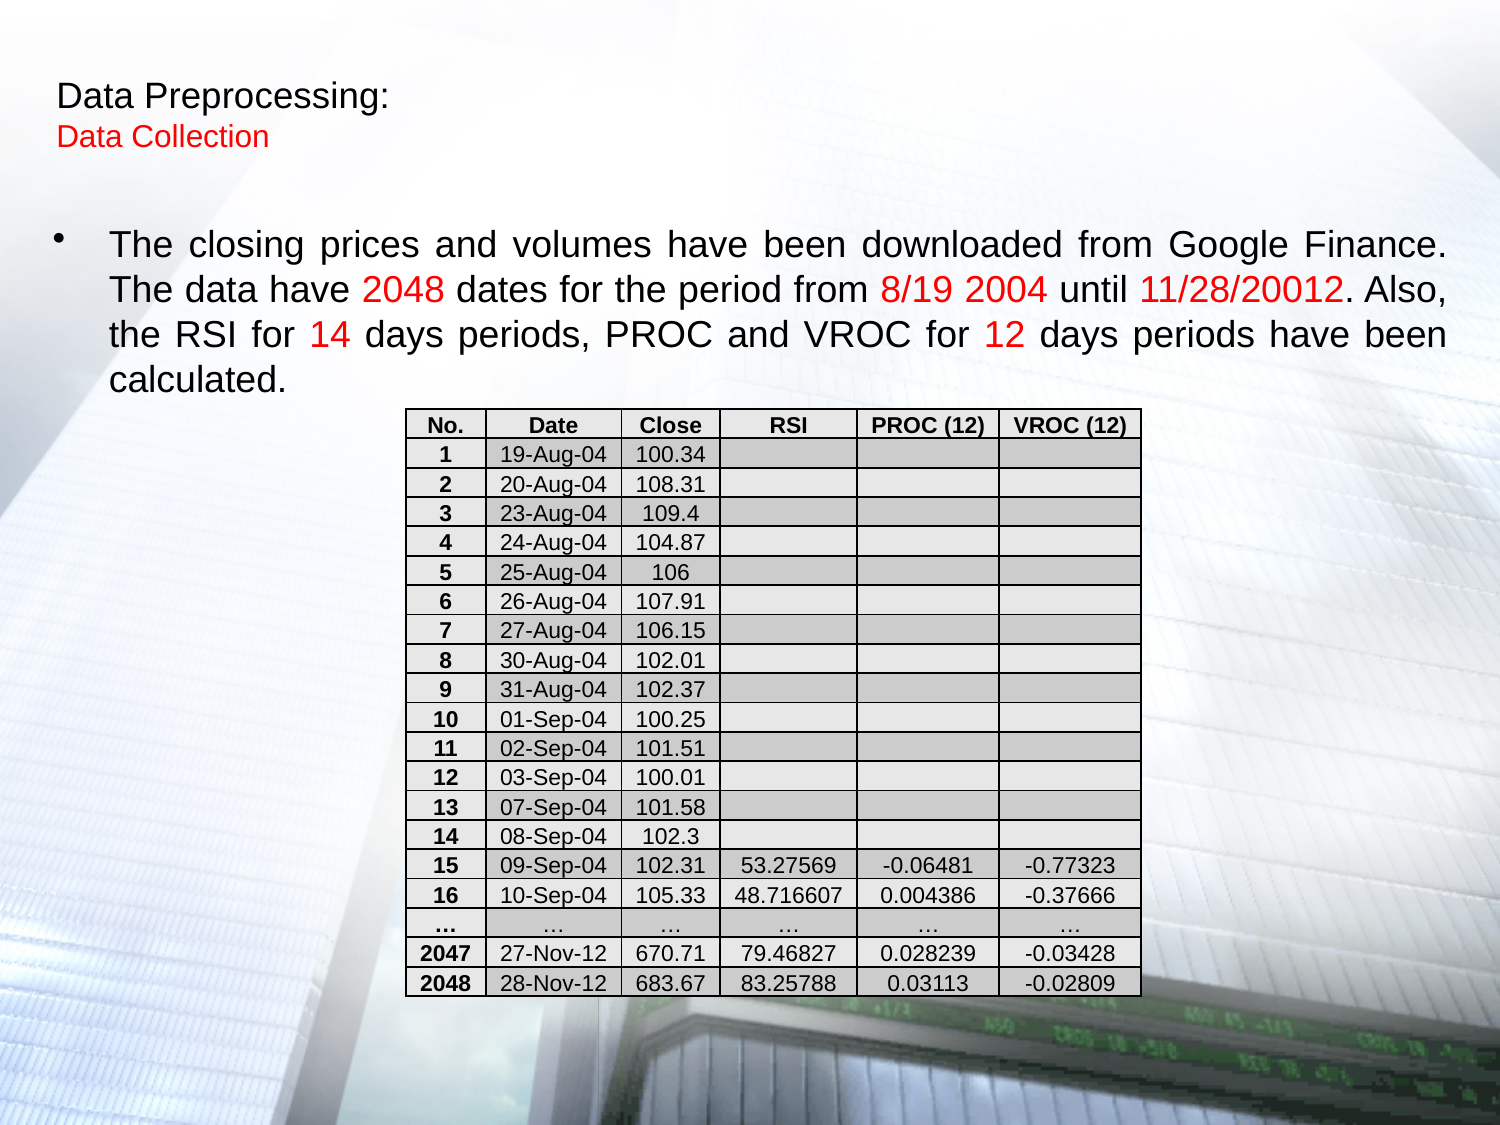

# Data Preprocessing: Data Collection
The closing prices and volumes have been downloaded from Google Finance. The data have 2048 dates for the period from 8/19 2004 until 11/28/20012. Also, the RSI for 14 days periods, PROC and VROC for 12 days periods have been calculated.

| No. | Date | Close | RSI | PROC (12) | VROC (12) |
| --- | --- | --- | --- | --- | --- |
| 1 | 19-Aug-04 | 100.34 |  |  |  |
| 2 | 20-Aug-04 | 108.31 |  |  |  |
| 3 | 23-Aug-04 | 109.4 |  |  |  |
| 4 | 24-Aug-04 | 104.87 |  |  |  |
| 5 | 25-Aug-04 | 106 |  |  |  |
| 6 | 26-Aug-04 | 107.91 |  |  |  |
| 7 | 27-Aug-04 | 106.15 |  |  |  |
| 8 | 30-Aug-04 | 102.01 |  |  |  |
| 9 | 31-Aug-04 | 102.37 |  |  |  |
| 10 | 01-Sep-04 | 100.25 |  |  |  |
| 11 | 02-Sep-04 | 101.51 |  |  |  |
| 12 | 03-Sep-04 | 100.01 |  |  |  |
| 13 | 07-Sep-04 | 101.58 |  |  |  |
| 14 | 08-Sep-04 | 102.3 |  |  |  |
| 15 | 09-Sep-04 | 102.31 | 53.27569 | -0.06481 | -0.77323 |
| 16 | 10-Sep-04 | 105.33 | 48.716607 | 0.004386 | -0.37666 |
| … | … | … | … | … | … |
| 2047 | 27-Nov-12 | 670.71 | 79.46827 | 0.028239 | -0.03428 |
| 2048 | 28-Nov-12 | 683.67 | 83.25788 | 0.03113 | -0.02809 |